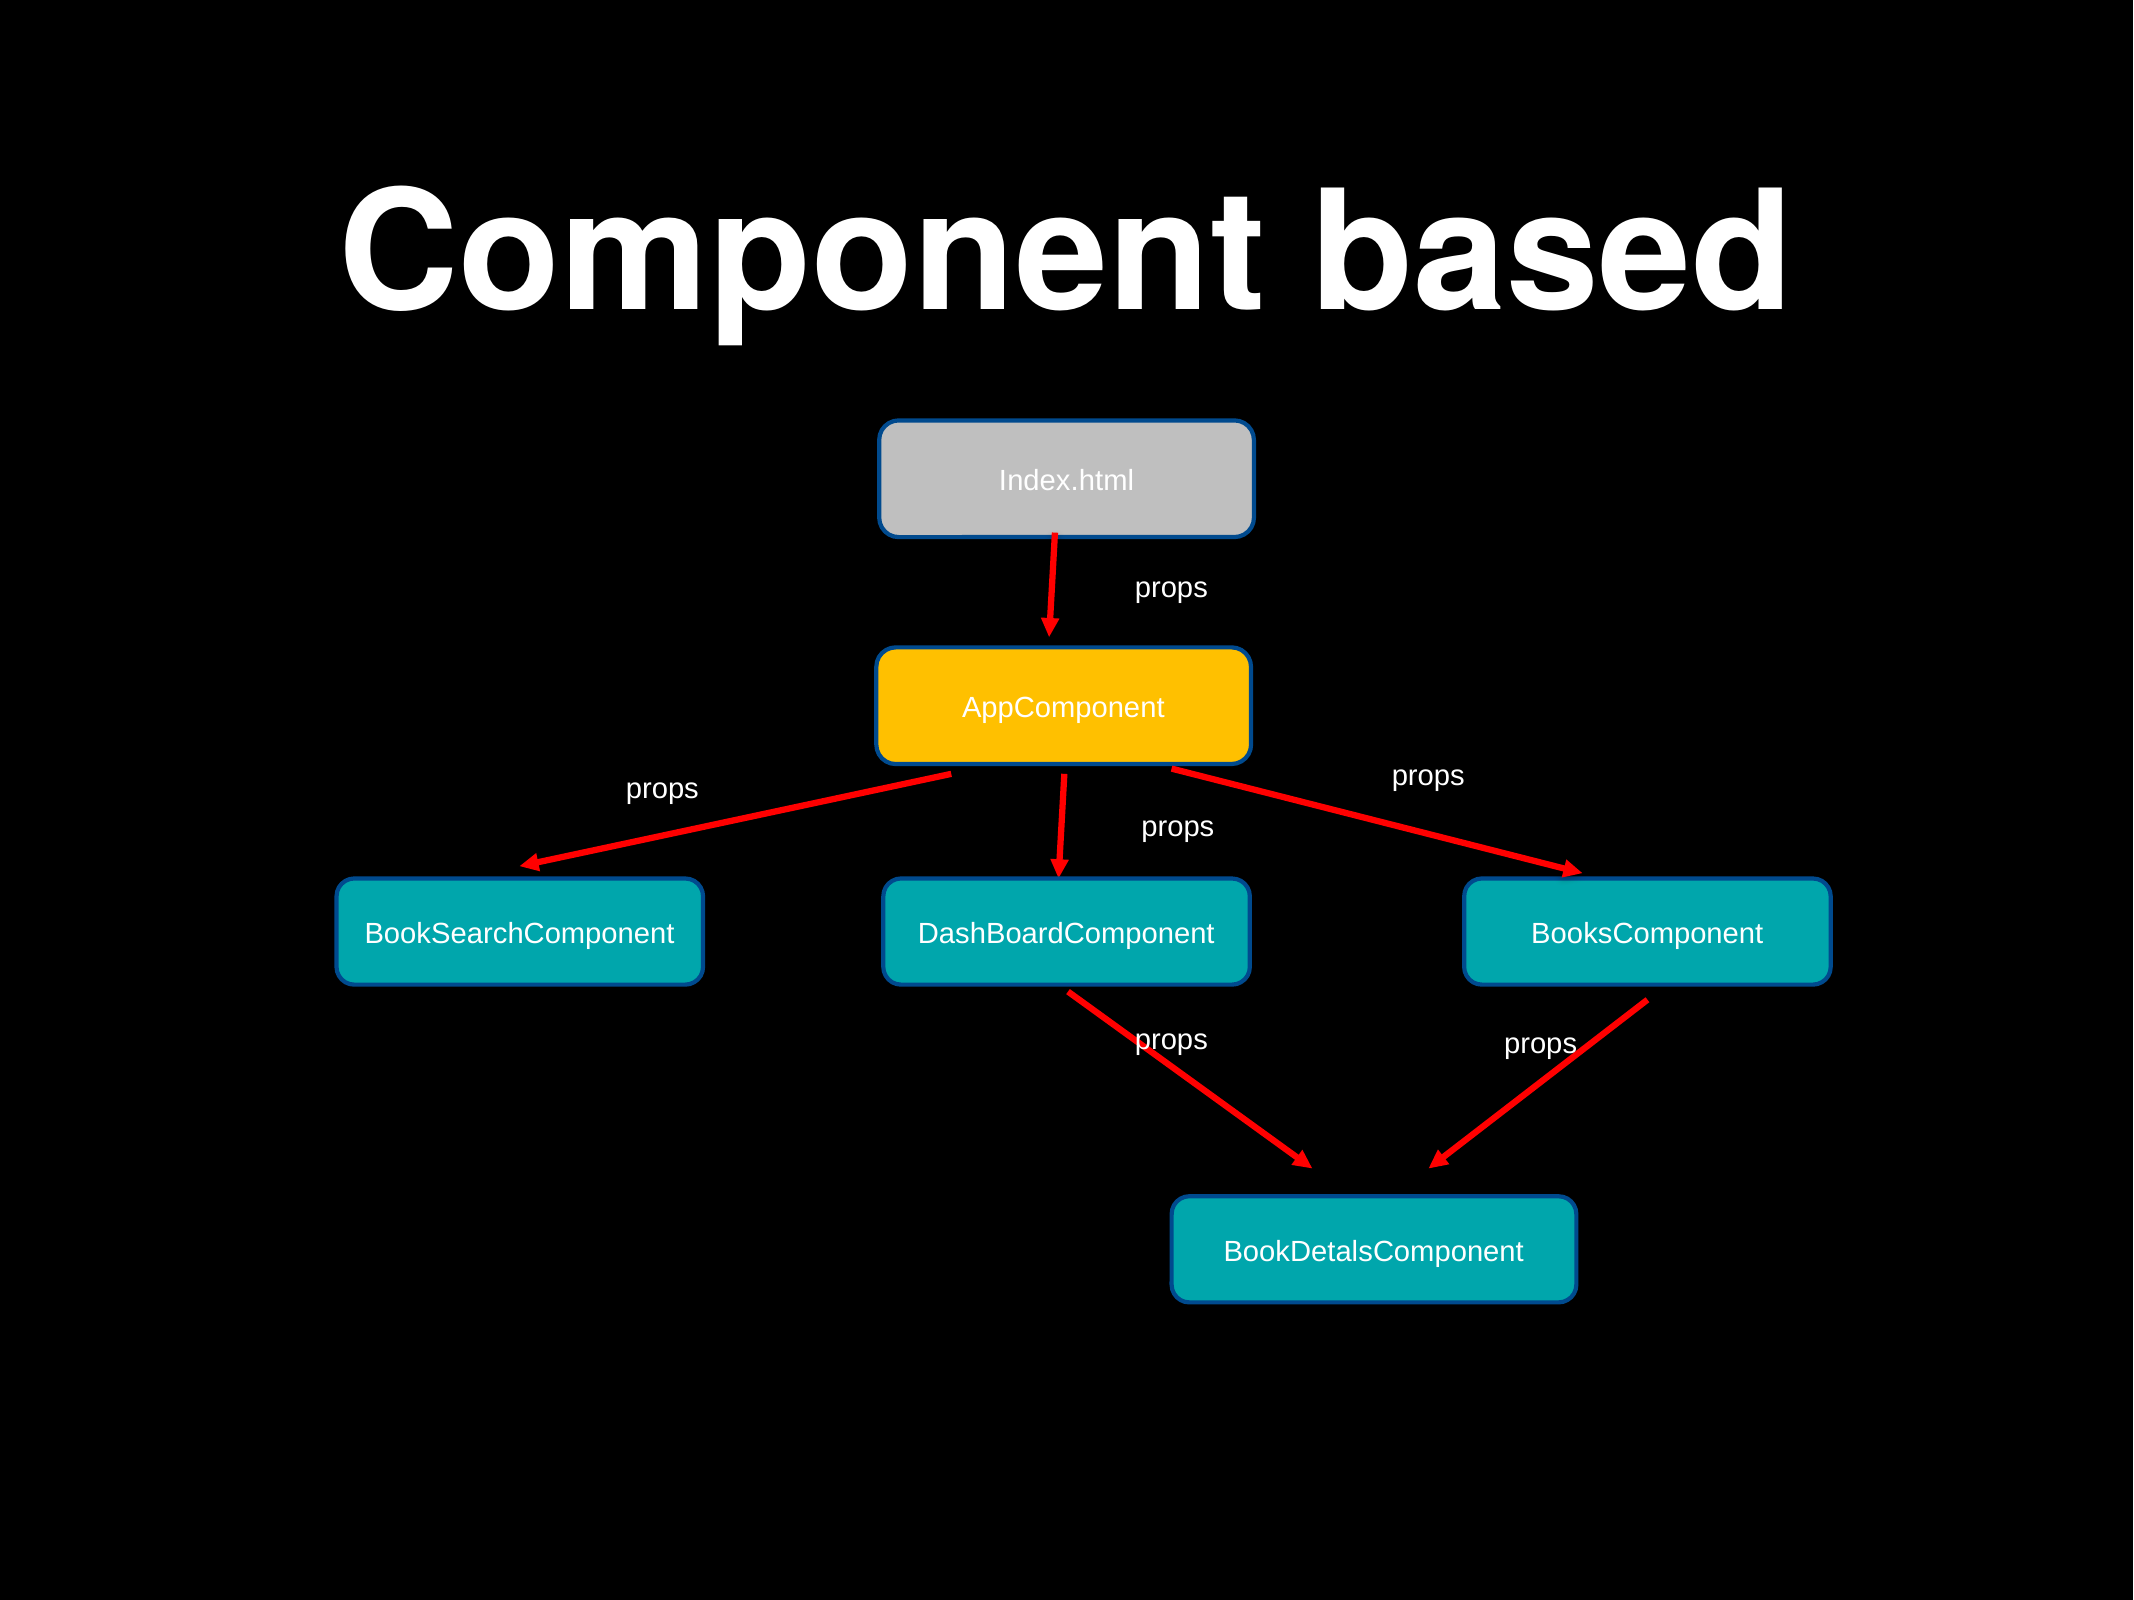

# Component based
Index.html

props
AppComponent
props
props
props
BooksComponent
BookSearchComponent
DashBoardComponent
props
props
BookDetalsComponent